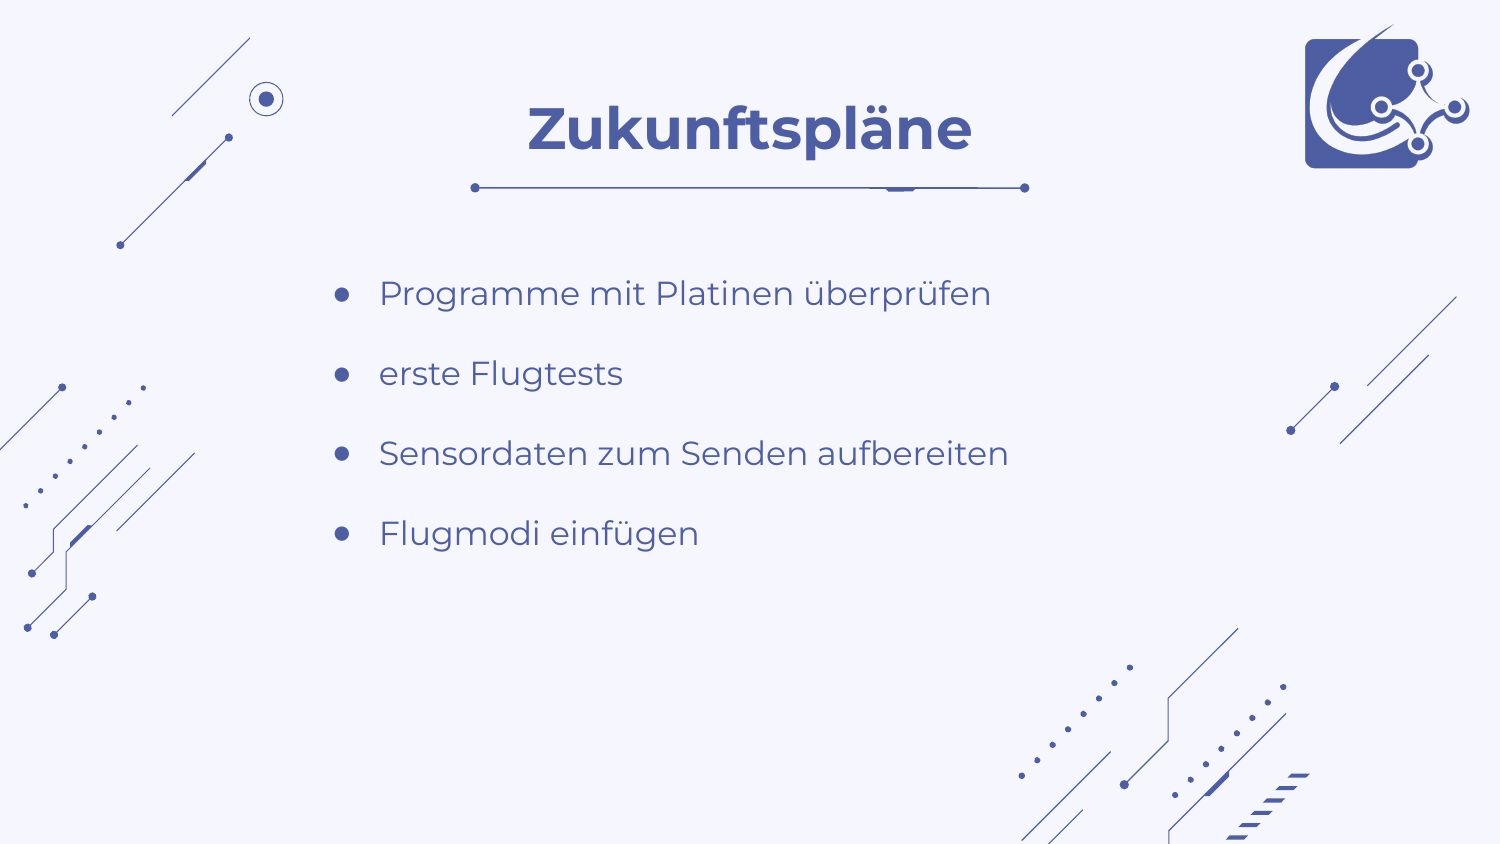

# Zukunftspläne

Programme mit Platinen überprüfen

erste Flugtests

Sensordaten zum Senden aufbereiten

Flugmodi einfügen